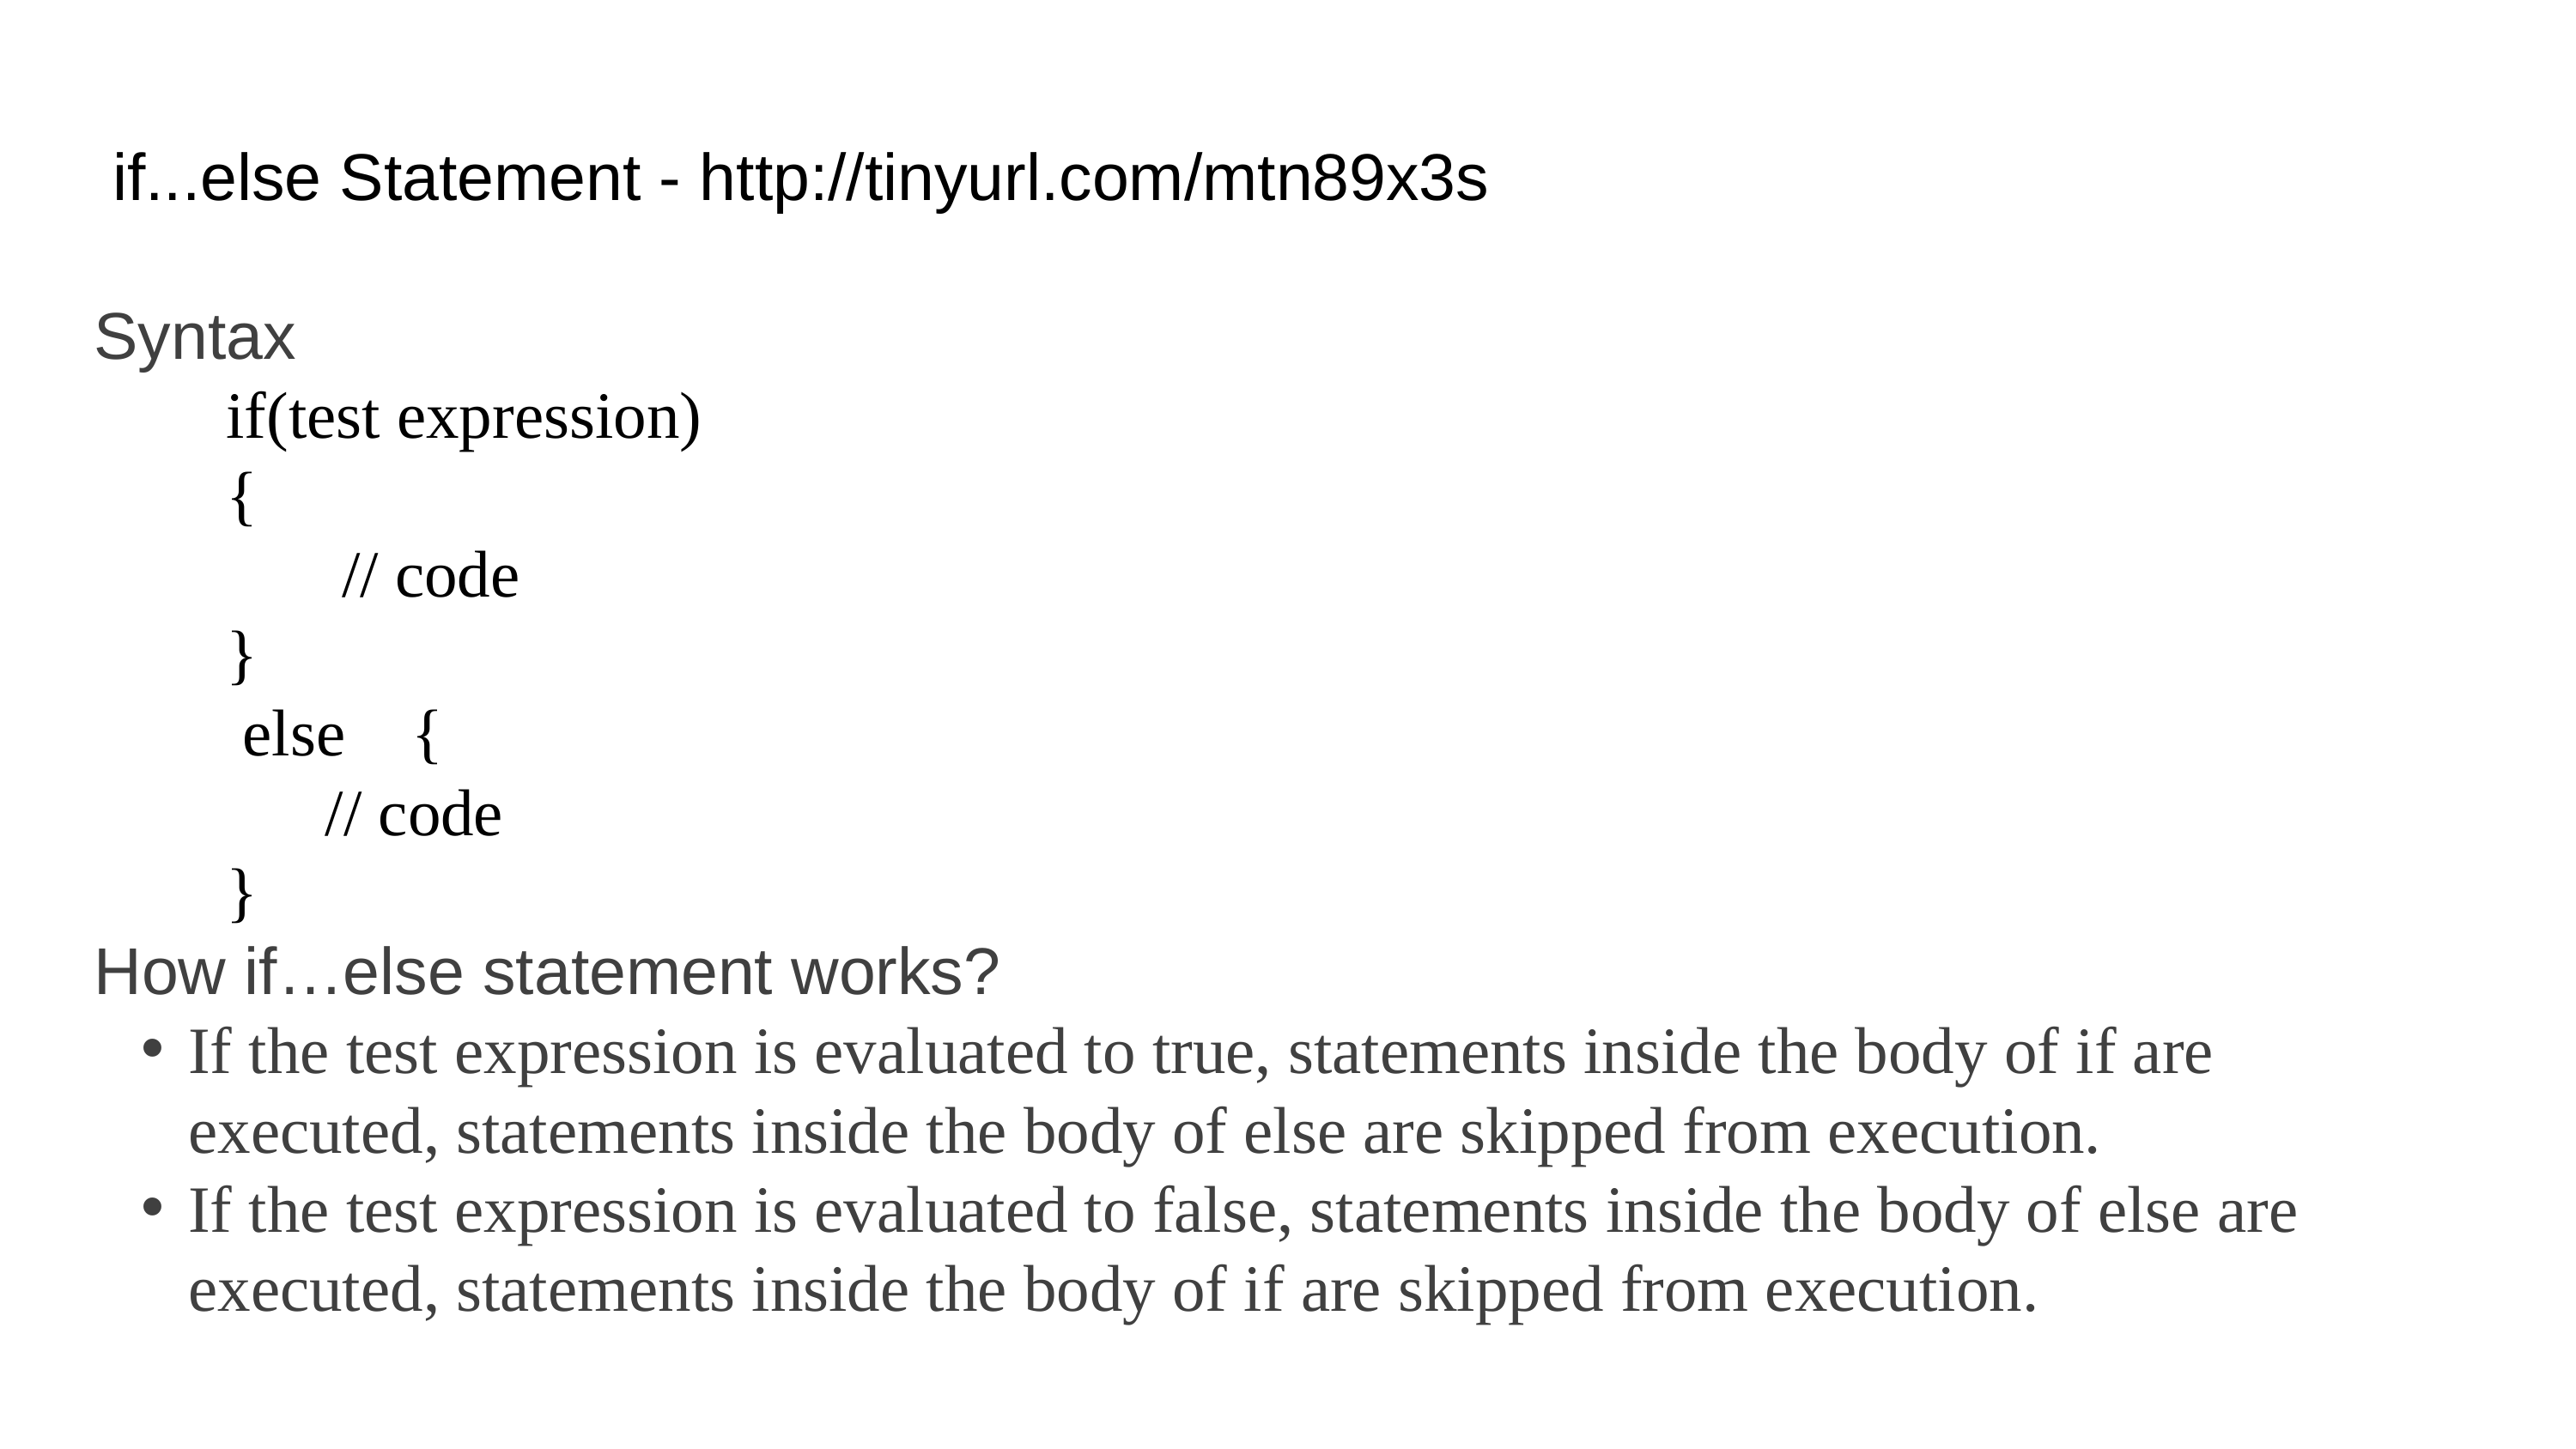

if...else Statement - http://tinyurl.com/mtn89x3s

Syntax
        if(test expression)
        {
               // code
        }
         else    {
              // code
        }
How if…else statement works?
If the test expression is evaluated to true, statements inside the body of if are executed, statements inside the body of else are skipped from execution.
If the test expression is evaluated to false, statements inside the body of else are executed, statements inside the body of if are skipped from execution.